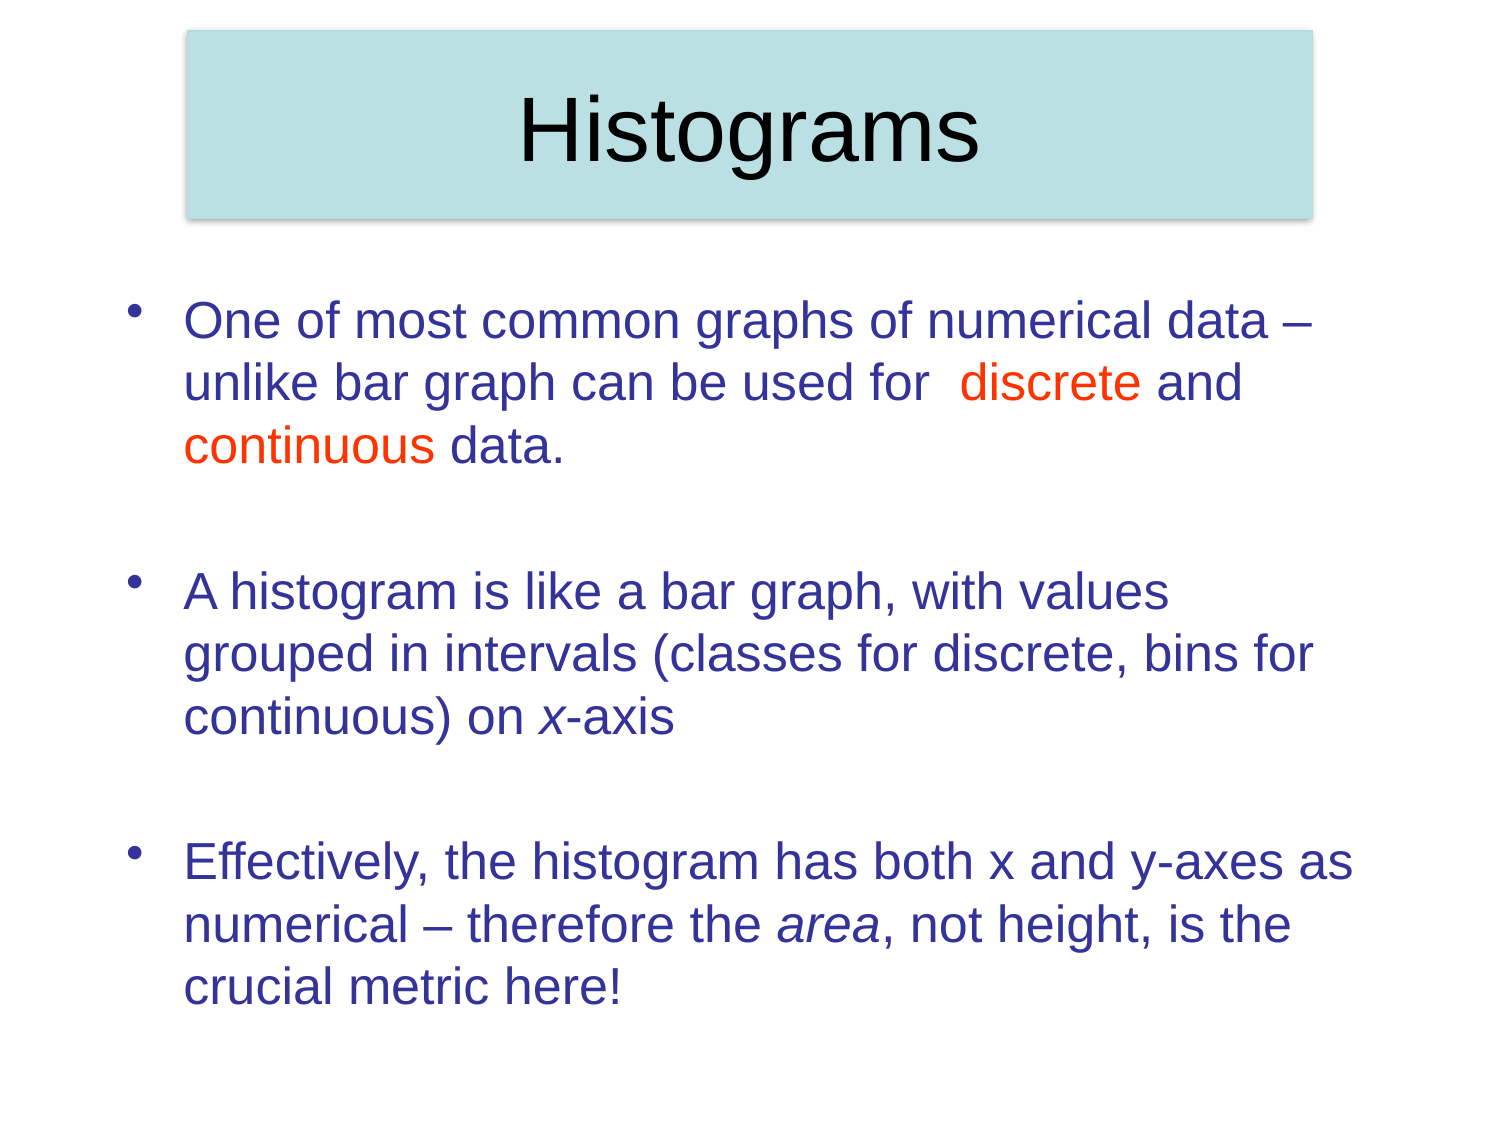

Histograms
One of most common graphs of numerical data – unlike bar graph can be used for  discrete and continuous data.

A histogram is like a bar graph, with values grouped in intervals (classes for discrete, bins for continuous) on x-axis

Effectively, the histogram has both x and y-axes as numerical – therefore the area, not height, is the crucial metric here!